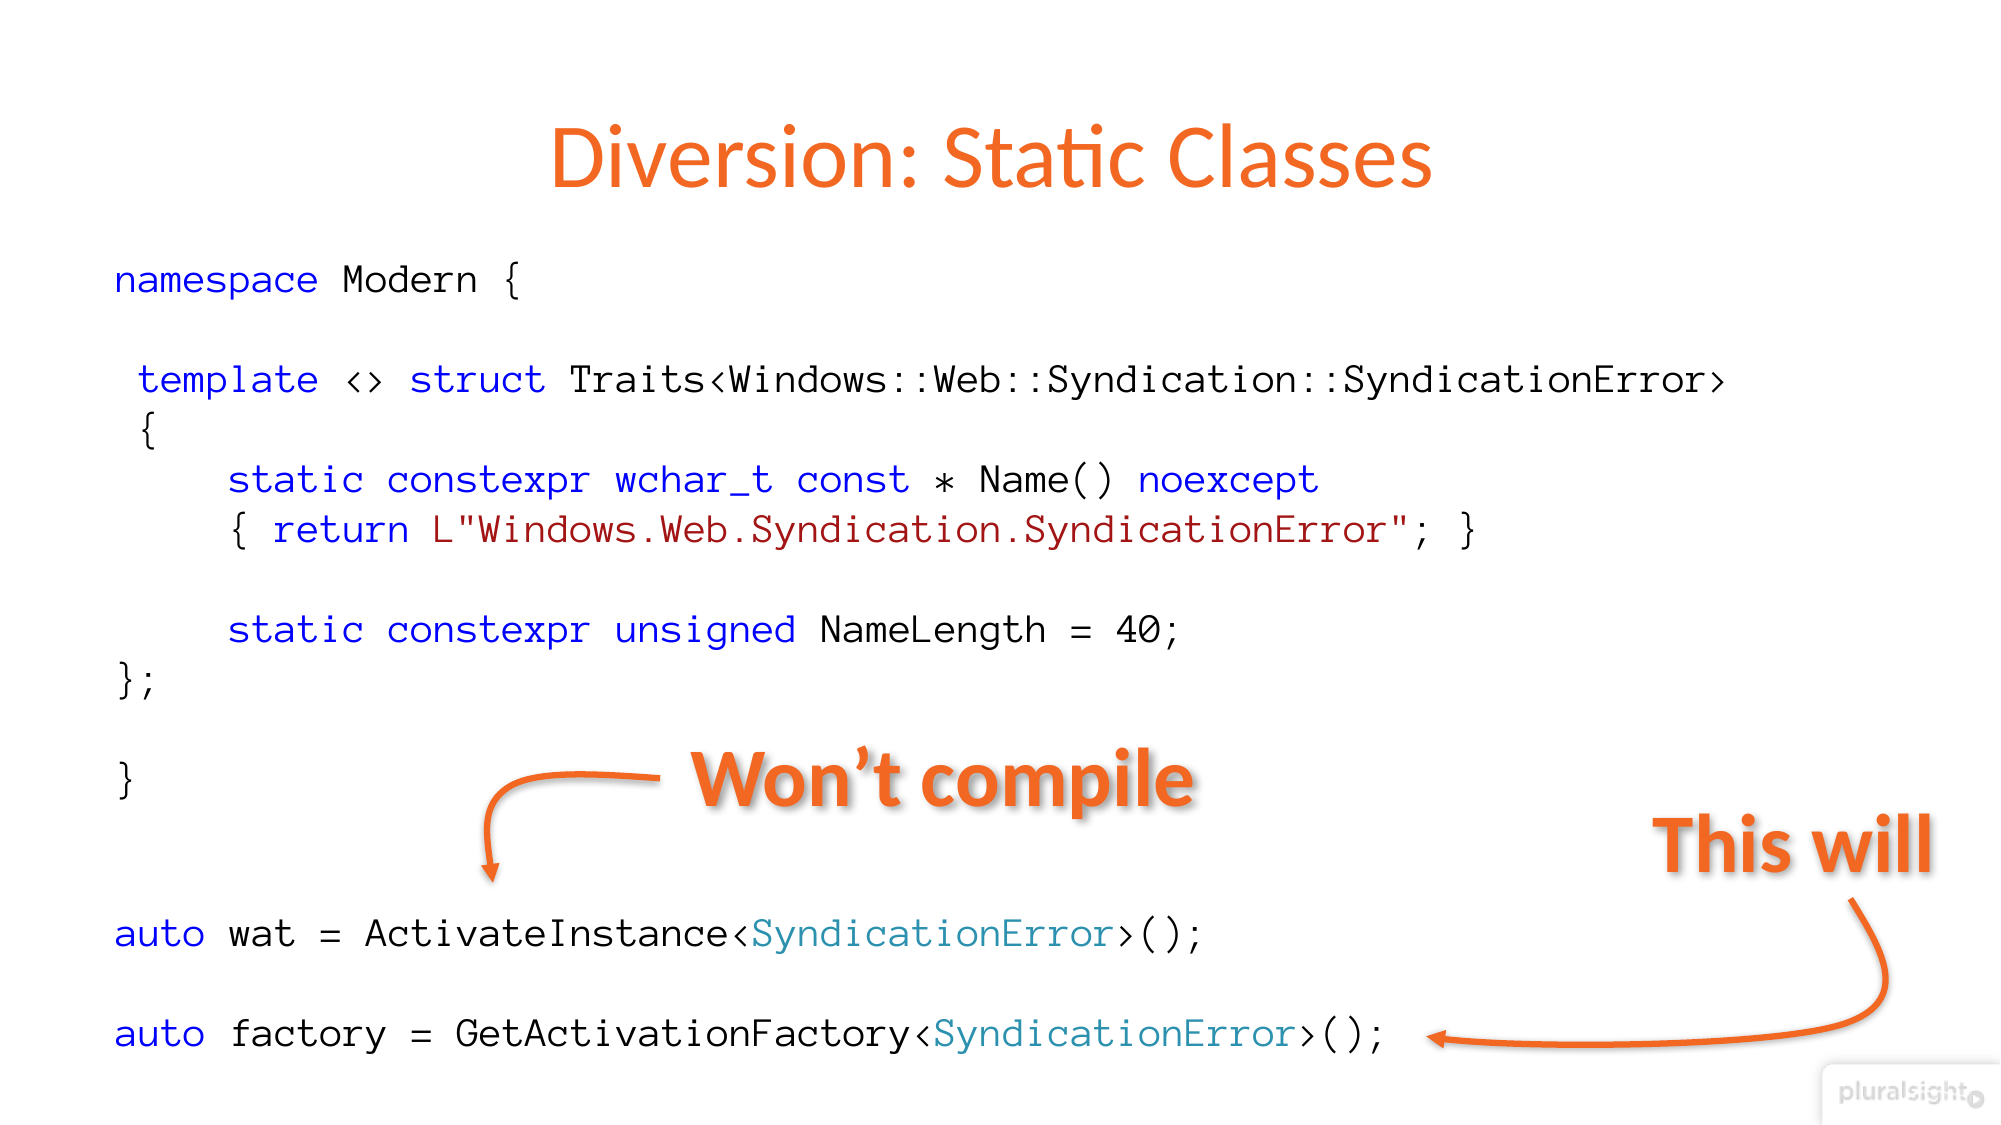

# Diversion: Static Classes
namespace Modern {

 template <> struct Traits<Windows::Web::Syndication::SyndicationError>
 {
     static constexpr wchar_t const * Name() noexcept
     { return L"Windows.Web.Syndication.SyndicationError"; }

     static constexpr unsigned NameLength = 40;
};

}
Won’t compile

This will
auto wat = ActivateInstance<SyndicationError>();

auto factory = GetActivationFactory<SyndicationError>();